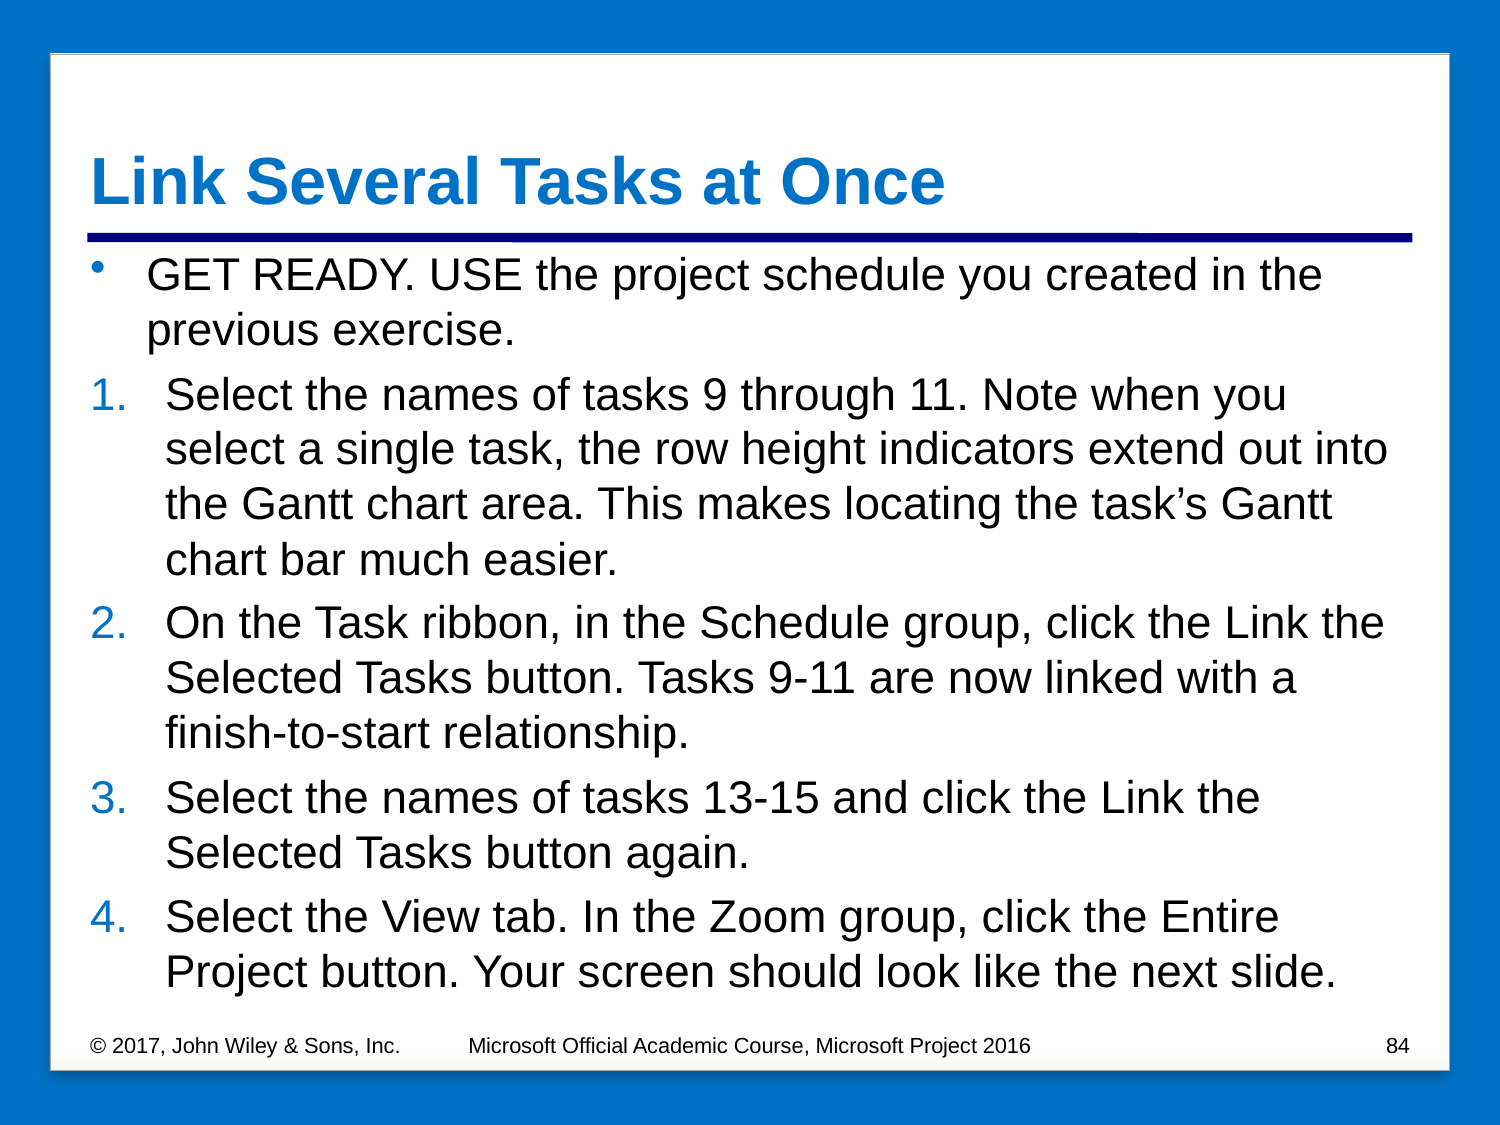

# Link Several Tasks at Once
GET READY. USE the project schedule you created in the previous exercise.
Select the names of tasks 9 through 11. Note when you select a single task, the row height indicators extend out into the Gantt chart area. This makes locating the task’s Gantt chart bar much easier.
On the Task ribbon, in the Schedule group, click the Link the Selected Tasks button. Tasks 9-11 are now linked with a finish-to-start relationship.
Select the names of tasks 13-15 and click the Link the Selected Tasks button again.
Select the View tab. In the Zoom group, click the Entire Project button. Your screen should look like the next slide.

© 2017, John Wiley & Sons, Inc.
Microsoft Official Academic Course, Microsoft Project 2016
84